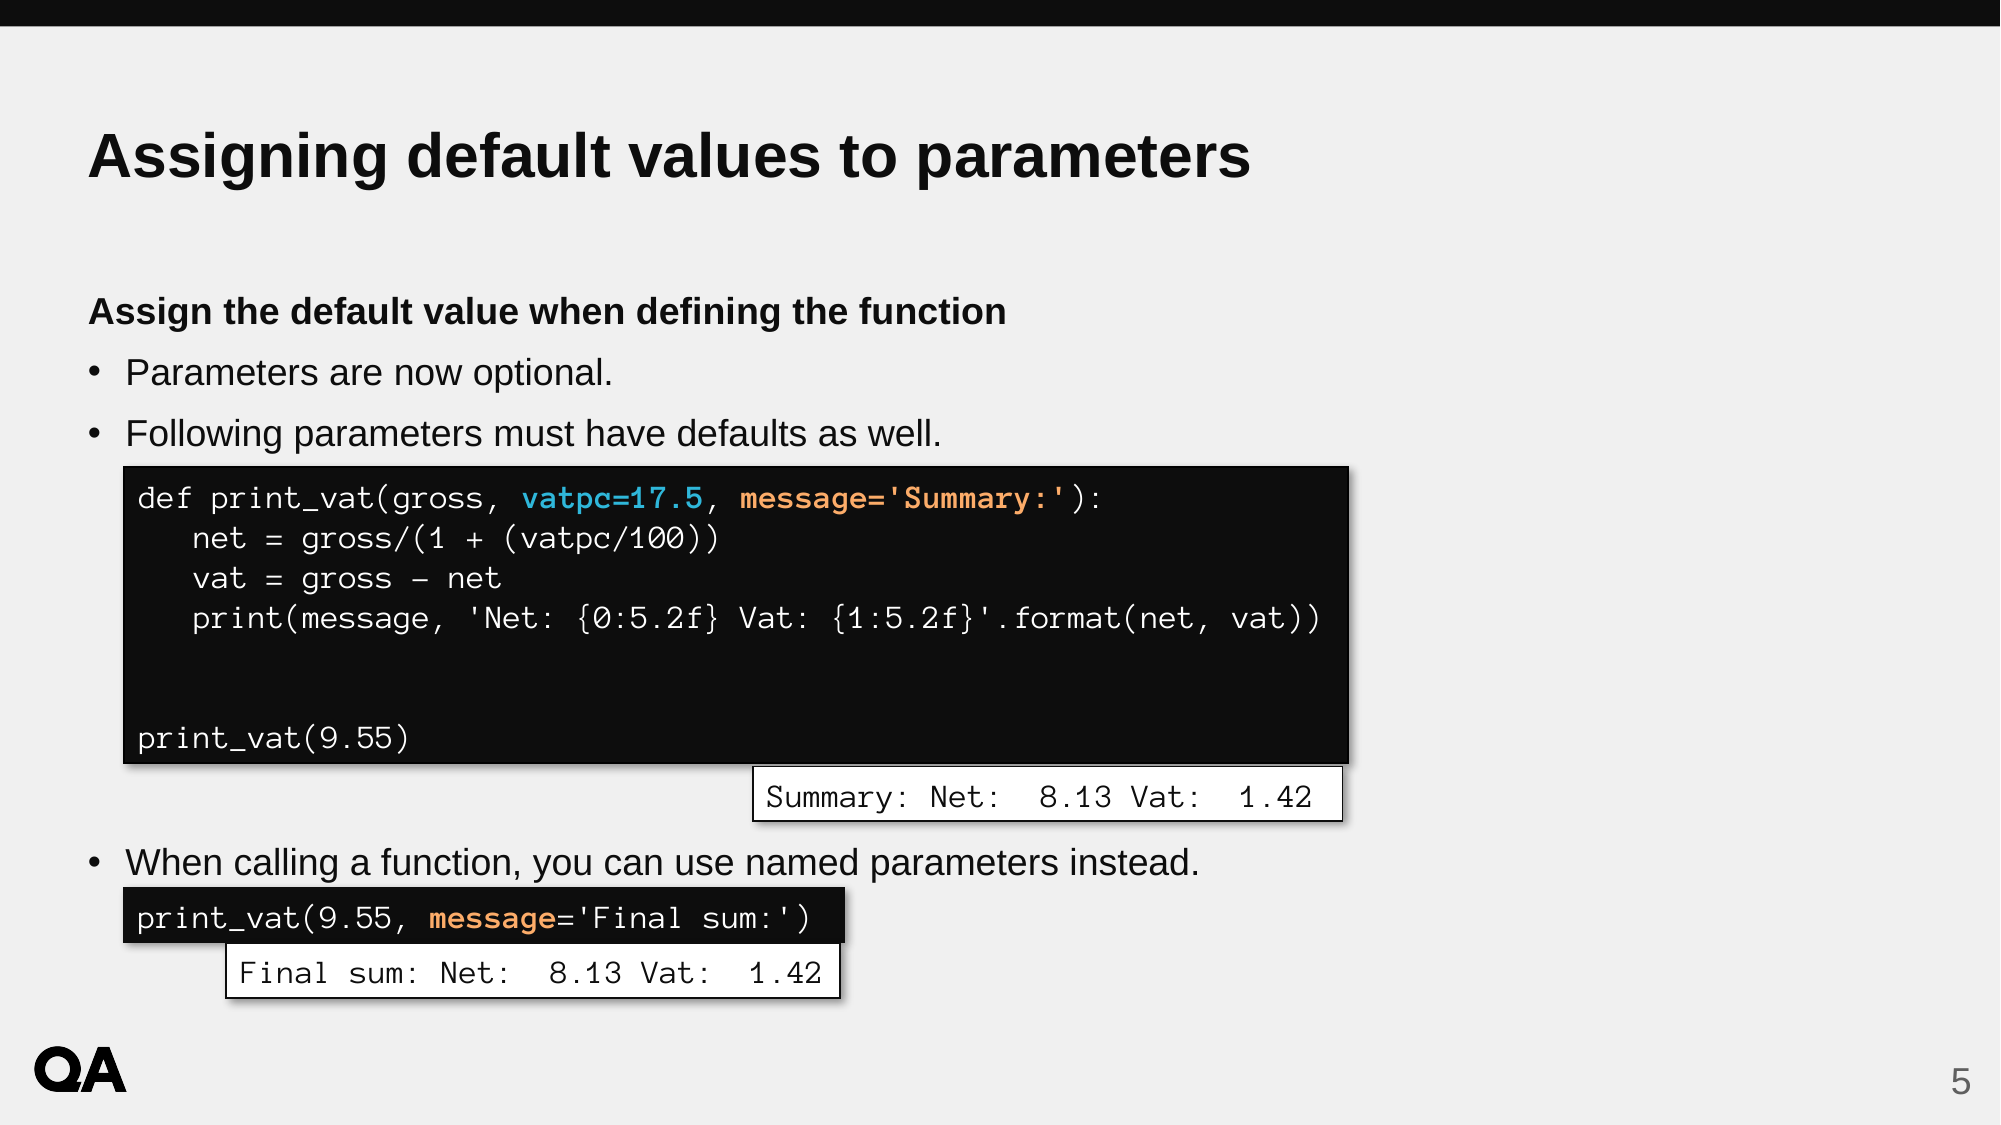

# Assigning default values to parameters
Assign the default value when defining the function
Parameters are now optional.
Following parameters must have defaults as well.

When calling a function, you can use named parameters instead.

def print_vat(gross, vatpc=17.5, message='Summary:'):
   net = gross/(1 + (vatpc/100))
   vat = gross - net
   print(message, 'Net: {0:5.2f} Vat: {1:5.2f}'.format(net, vat))

print_vat(9.55)
Summary: Net:  8.13 Vat:  1.42
print_vat(9.55, message='Final sum:')
Final sum: Net:  8.13 Vat:  1.42
5